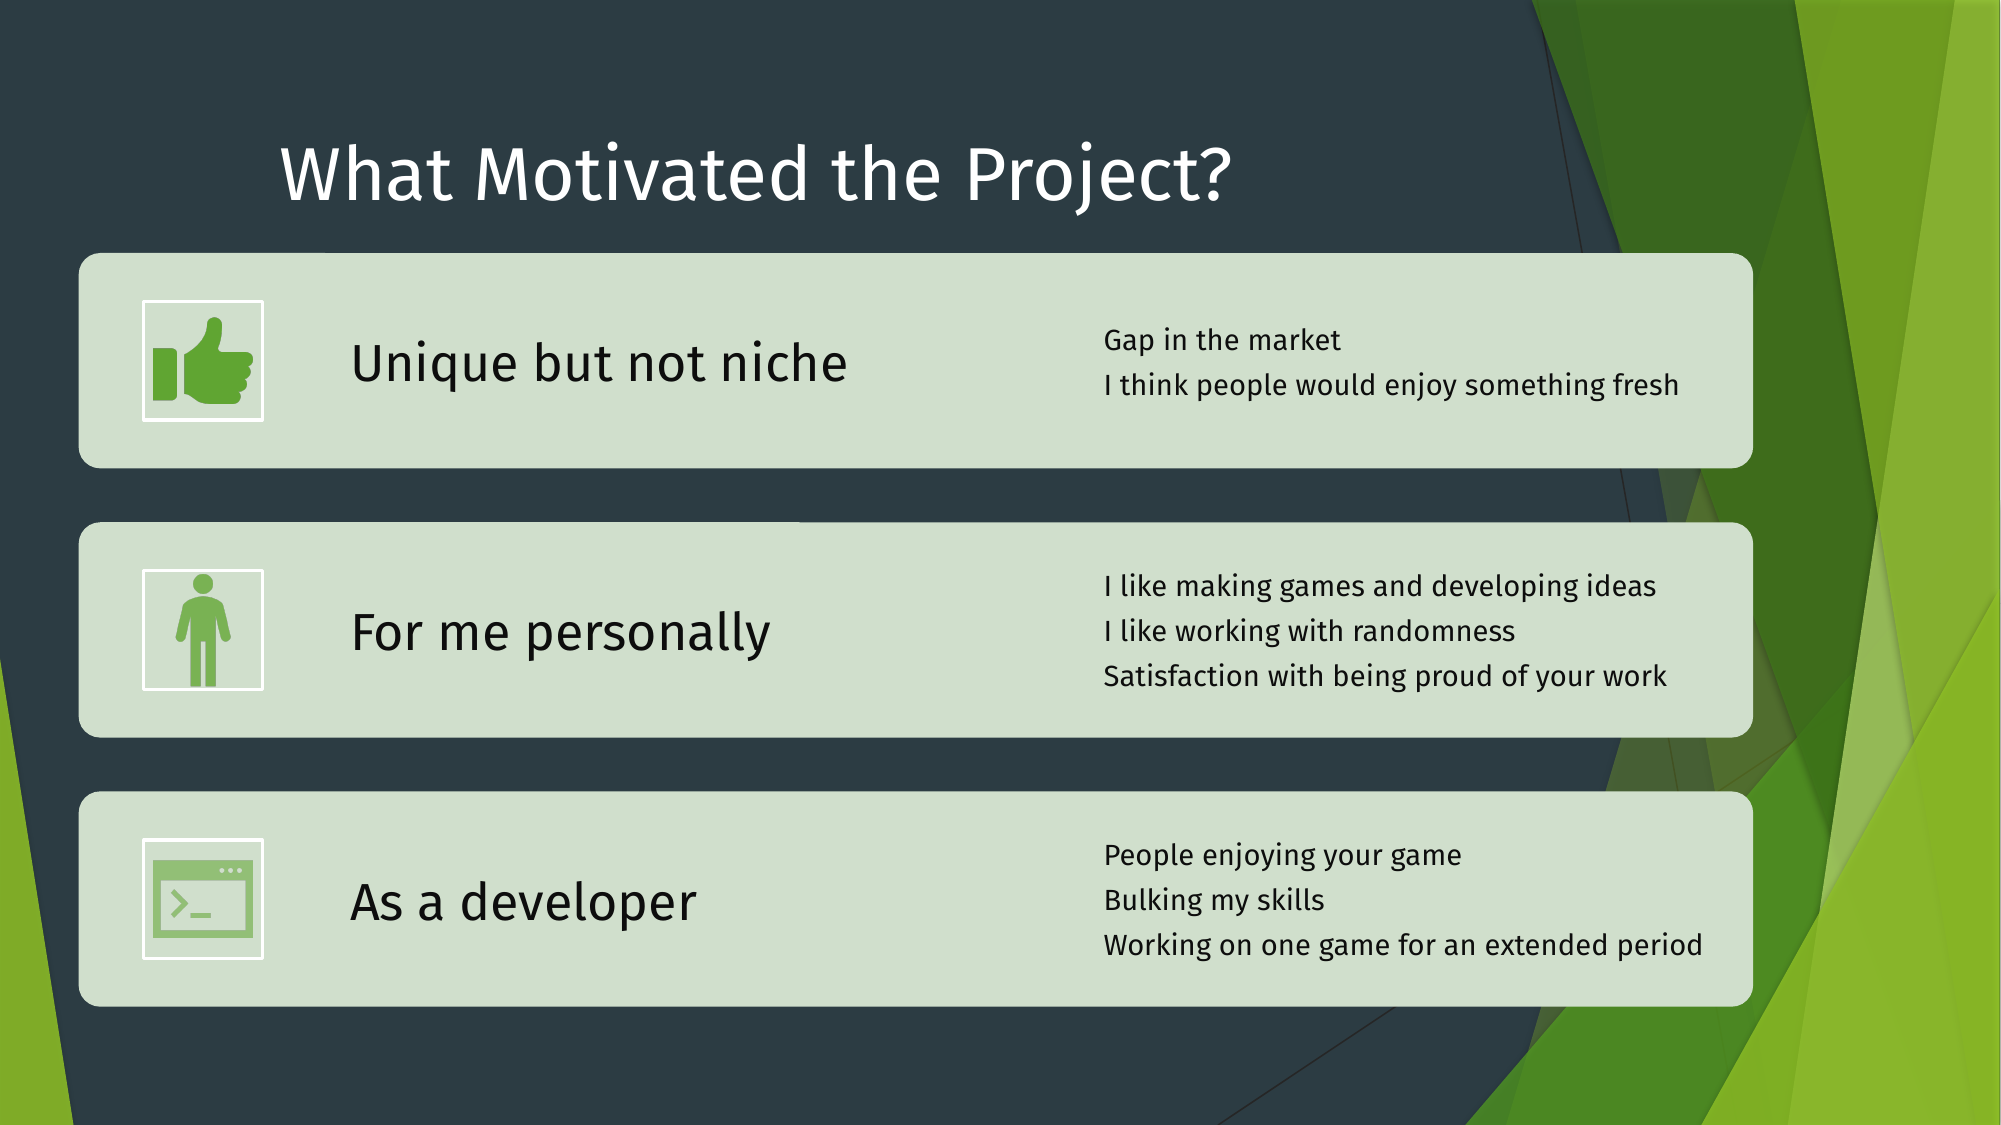

# What Motivated the Project?
Unique but not niche
Gap in the market
I think people would enjoy something fresh
For me personally
I like making games and developing ideas
I like working with randomness
Satisfaction with being proud of your work
As a developer
People enjoying your game
Bulking my skills
Working on one game for an extended period